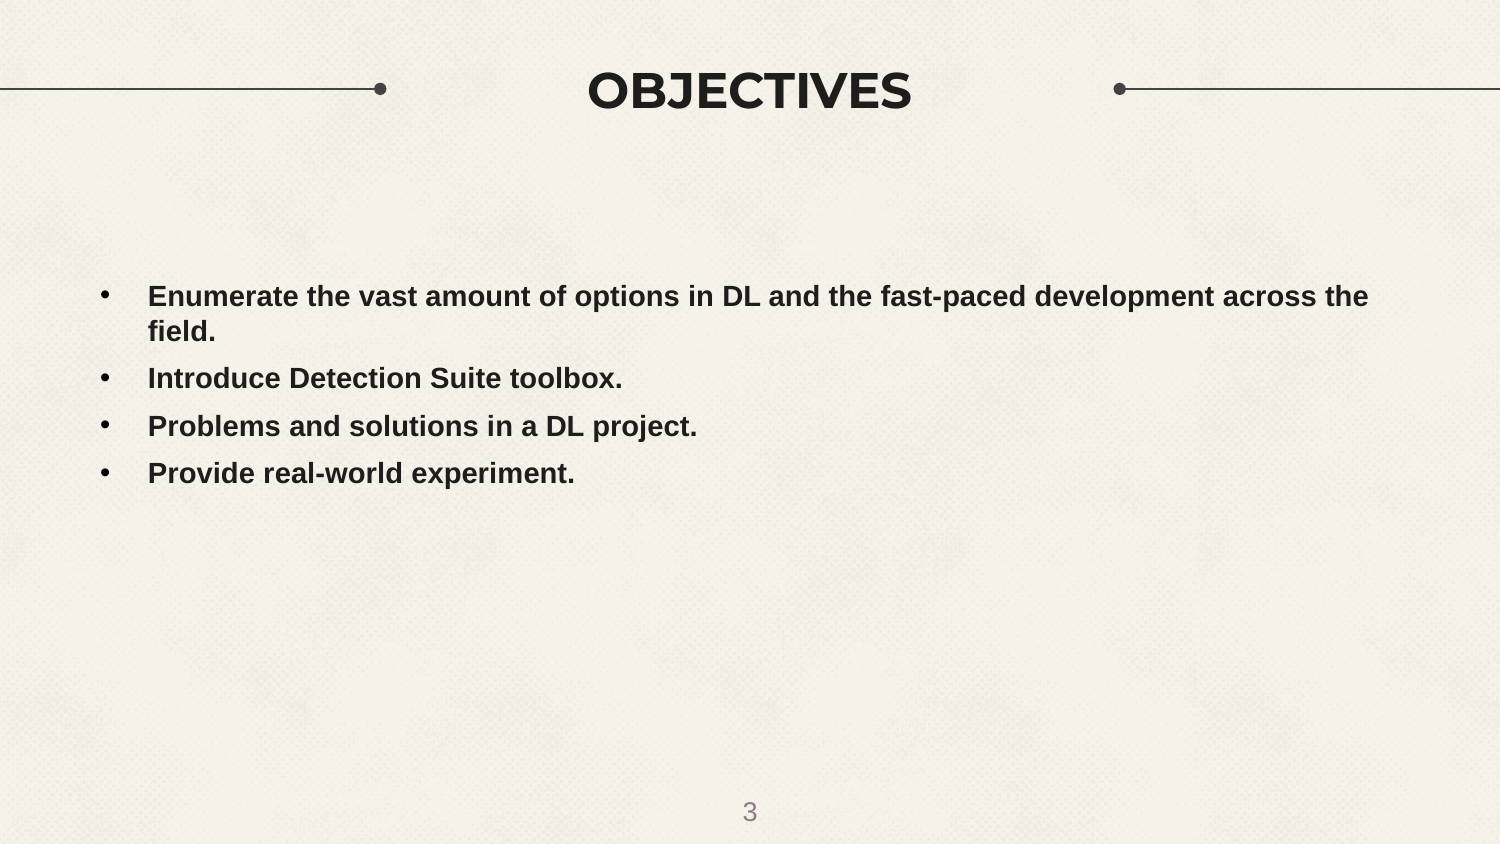

# OBJECTIVES
Enumerate the vast amount of options in DL and the fast-paced development across the field.
Introduce Detection Suite toolbox.
Problems and solutions in a DL project.
Provide real-world experiment.
3